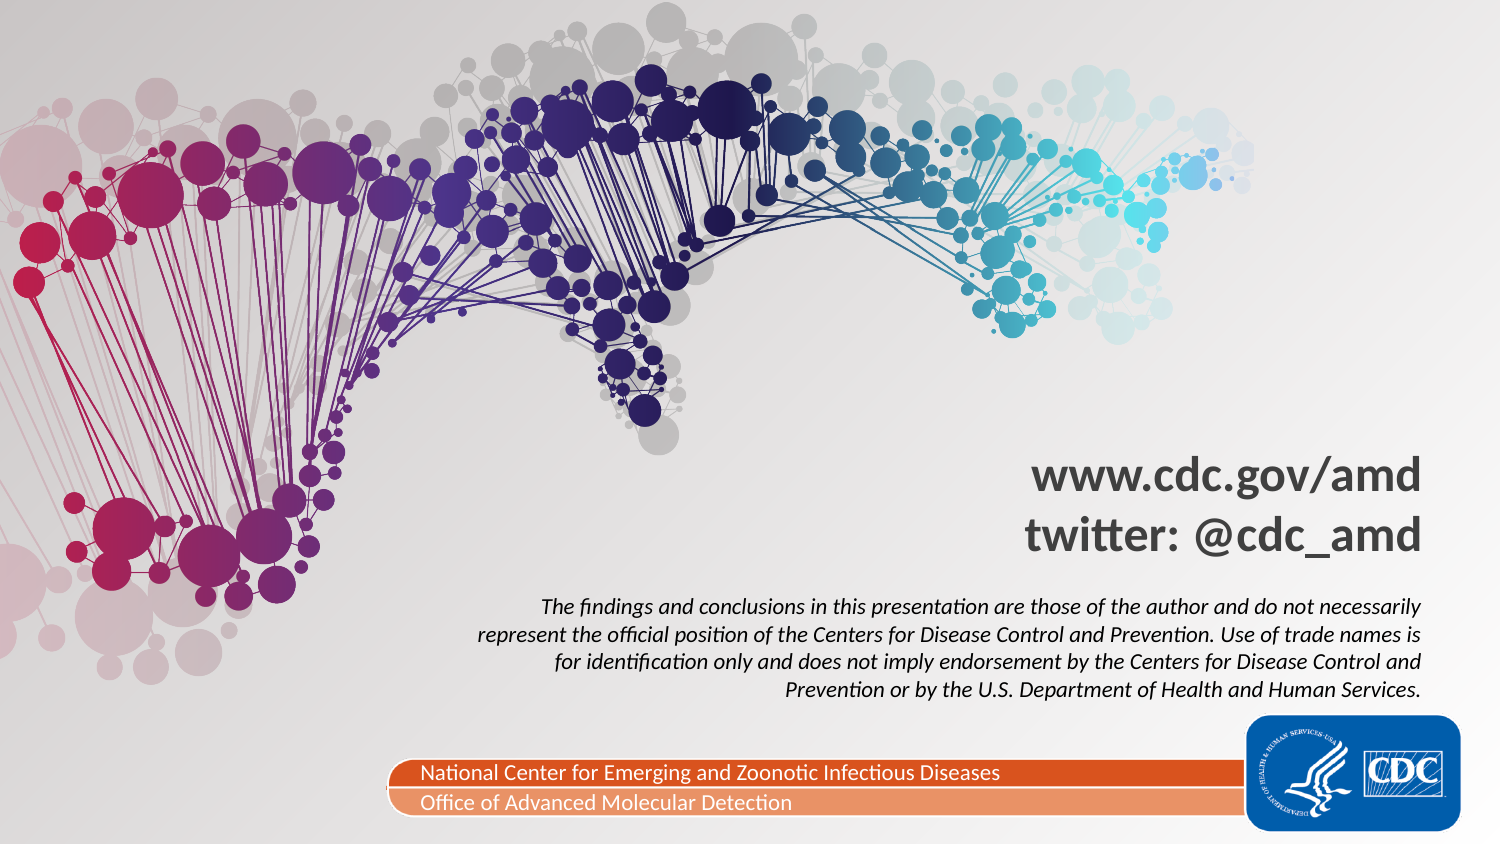

www.cdc.gov/amd
twitter: @cdc_amd
The findings and conclusions in this presentation are those of the author and do not necessarily represent the official position of the Centers for Disease Control and Prevention. Use of trade names is for identiﬁcation only and does not imply endorsement by the Centers for Disease Control and Prevention or by the U.S. Department of Health and Human Services.